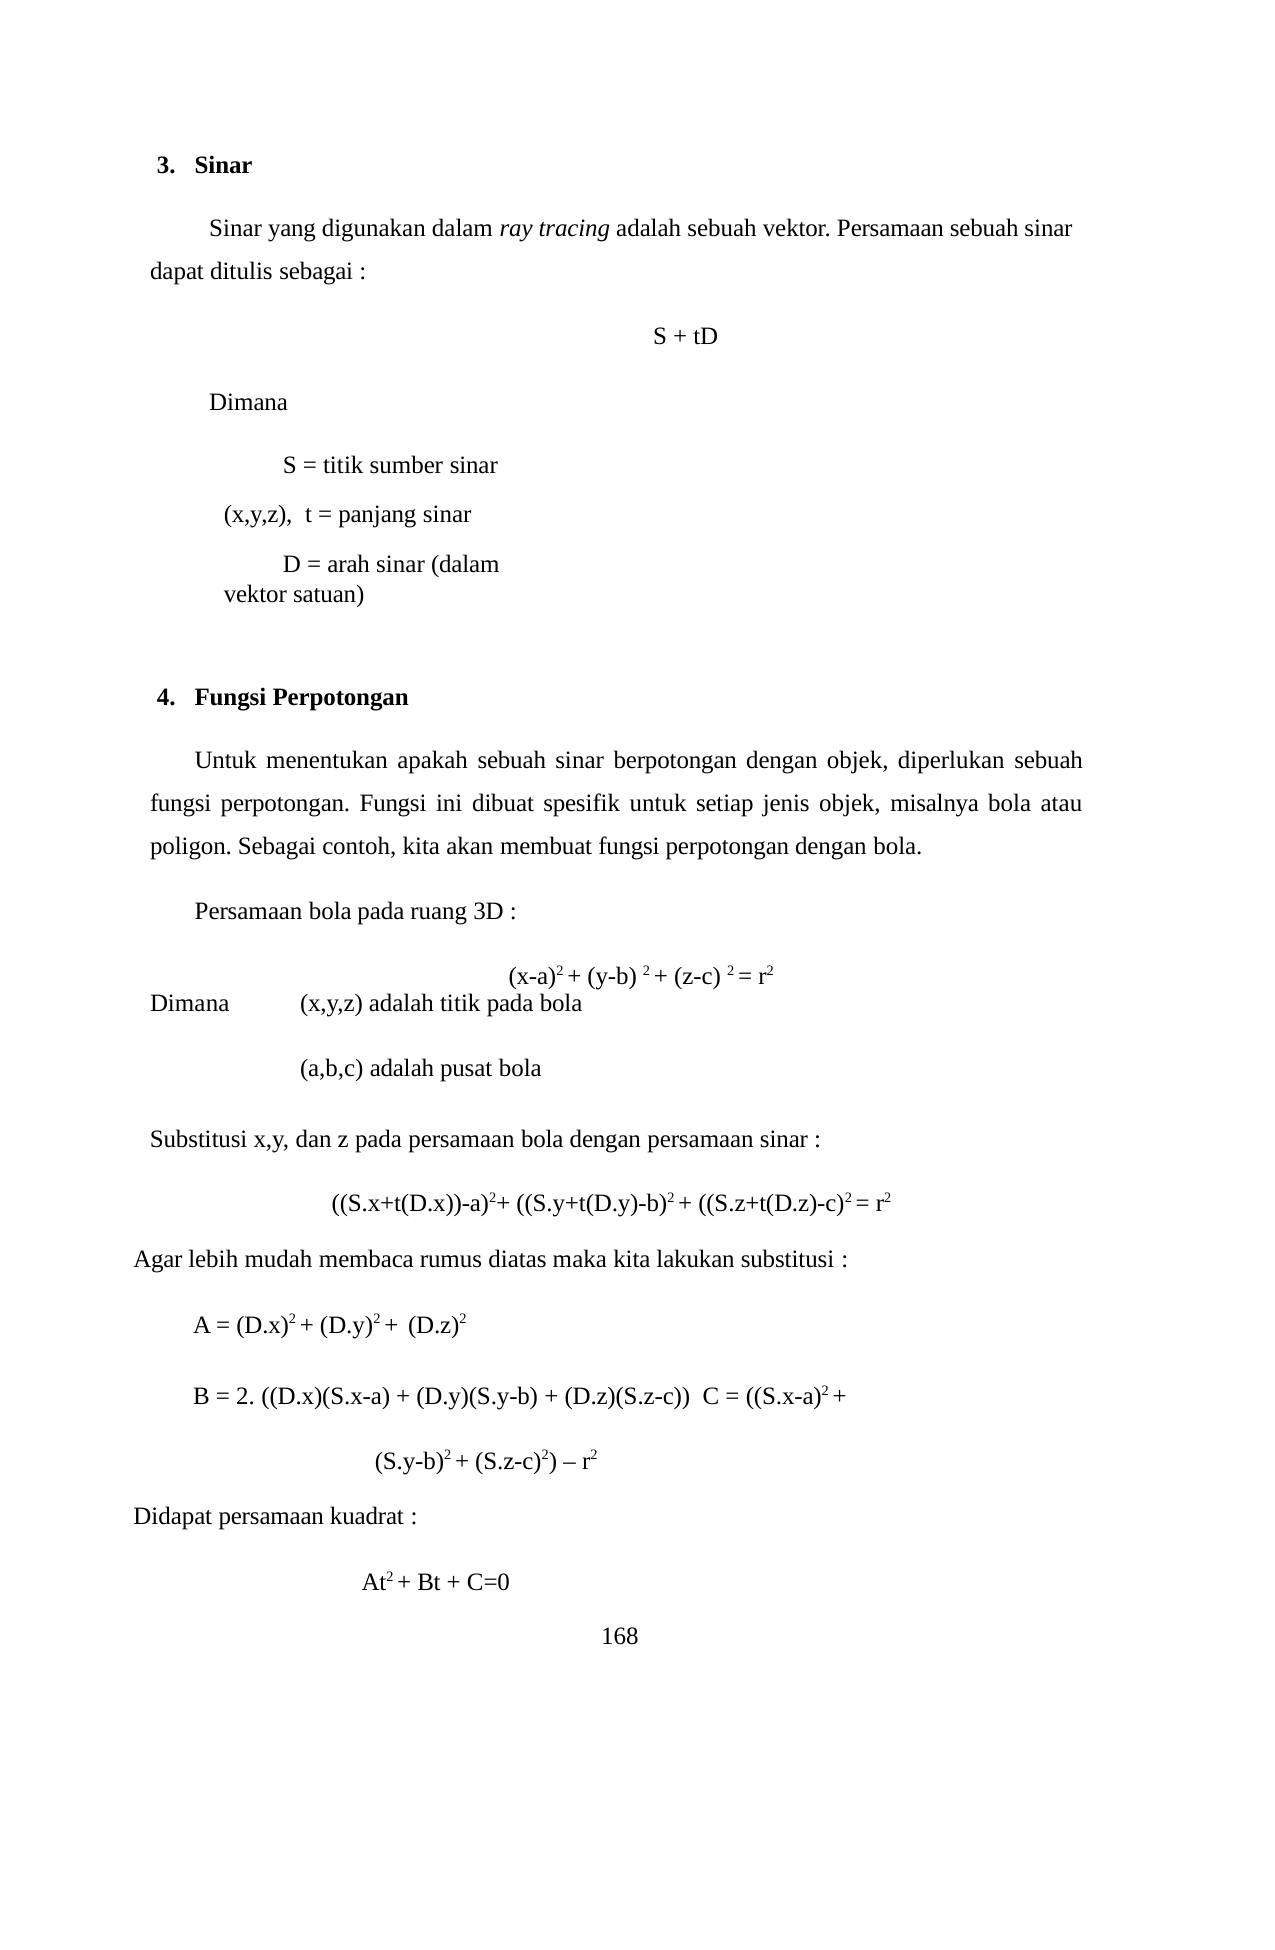

Sinar
Sinar yang digunakan dalam ray tracing adalah sebuah vektor. Persamaan sebuah sinar  dapat ditulis sebagai :

S + tD

Dimana
S = titik sumber sinar (x,y,z),  t = panjang sinar
D = arah sinar (dalam vektor satuan)

Fungsi Perpotongan
Untuk menentukan apakah sebuah sinar berpotongan dengan objek, diperlukan sebuah  fungsi perpotongan. Fungsi ini dibuat spesifik untuk setiap jenis objek, misalnya bola atau  poligon. Sebagai contoh, kita akan membuat fungsi perpotongan dengan bola.

Persamaan bola pada ruang 3D :

(x-a)2 + (y-b) 2 + (z-c) 2 = r2
Dimana
(x,y,z) adalah titik pada bola
(a,b,c) adalah pusat bola
Substitusi x,y, dan z pada persamaan bola dengan persamaan sinar :  ((S.x+t(D.x))-a)2+ ((S.y+t(D.y)-b)2 + ((S.z+t(D.z)-c)2 = r2
Agar lebih mudah membaca rumus diatas maka kita lakukan substitusi :

A = (D.x)2 + (D.y)2 + (D.z)2
B = 2. ((D.x)(S.x-a) + (D.y)(S.y-b) + (D.z)(S.z-c))  C = ((S.x-a)2 + (S.y-b)2 + (S.z-c)2) – r2
Didapat persamaan kuadrat :

At2 + Bt + C=0
168